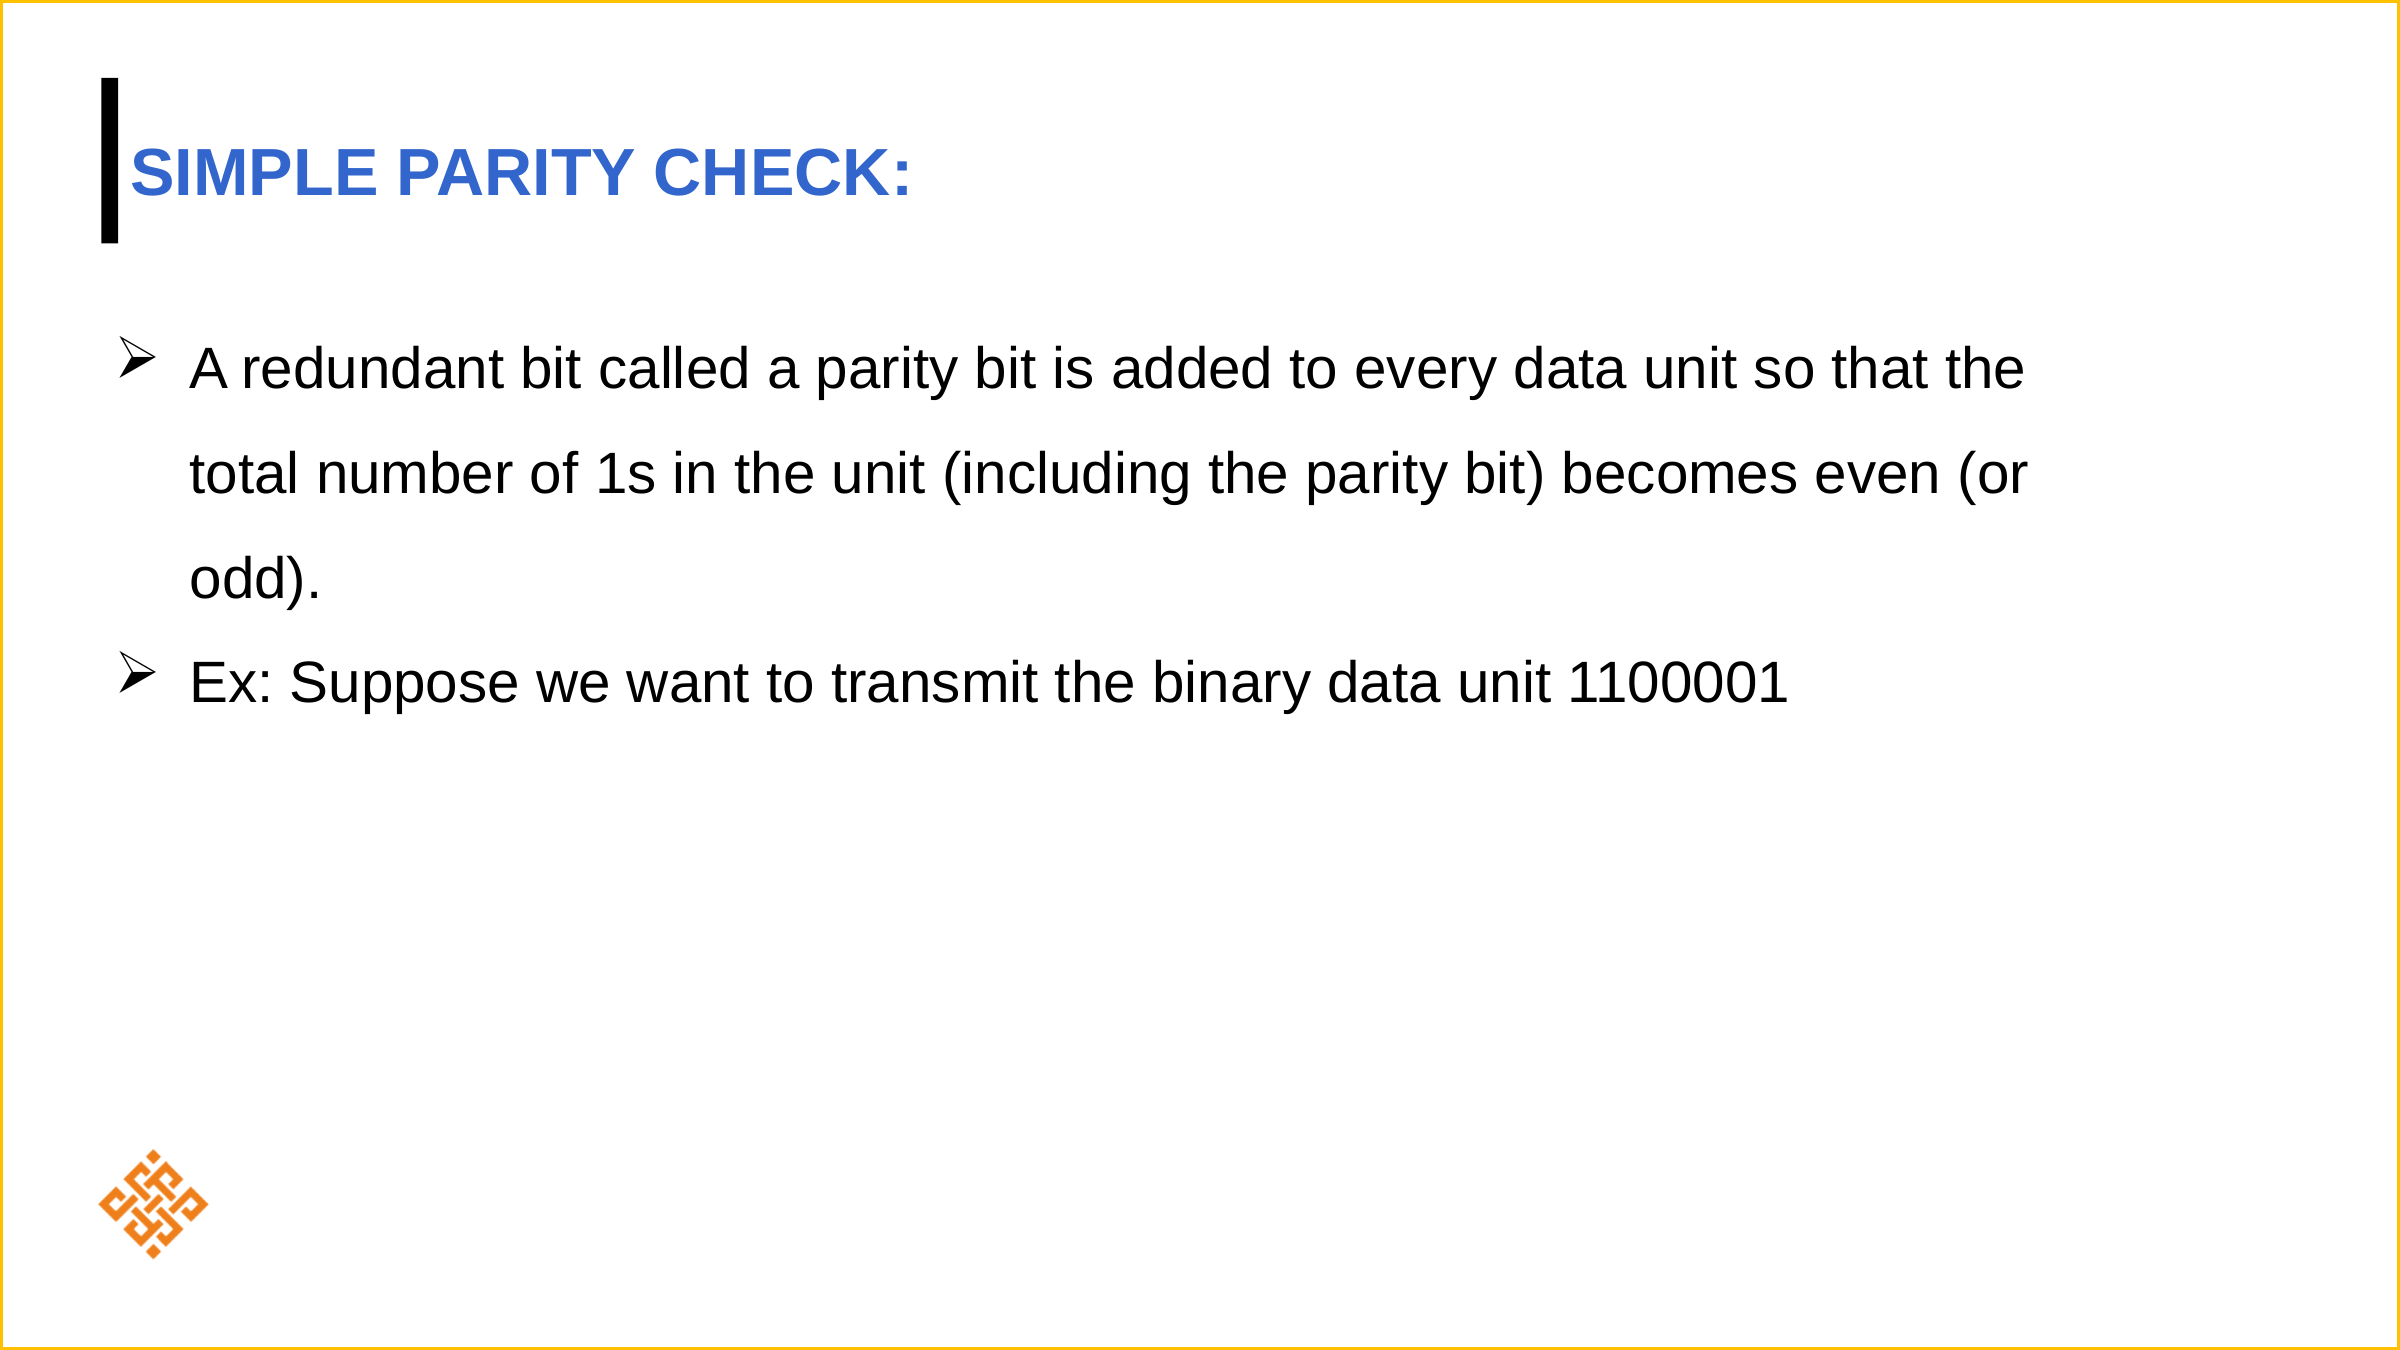

# Simple Parity Check:
A redundant bit called a parity bit is added to every data unit so that the total number of 1s in the unit (including the parity bit) becomes even (or odd).
Ex: Suppose we want to transmit the binary data unit 1100001